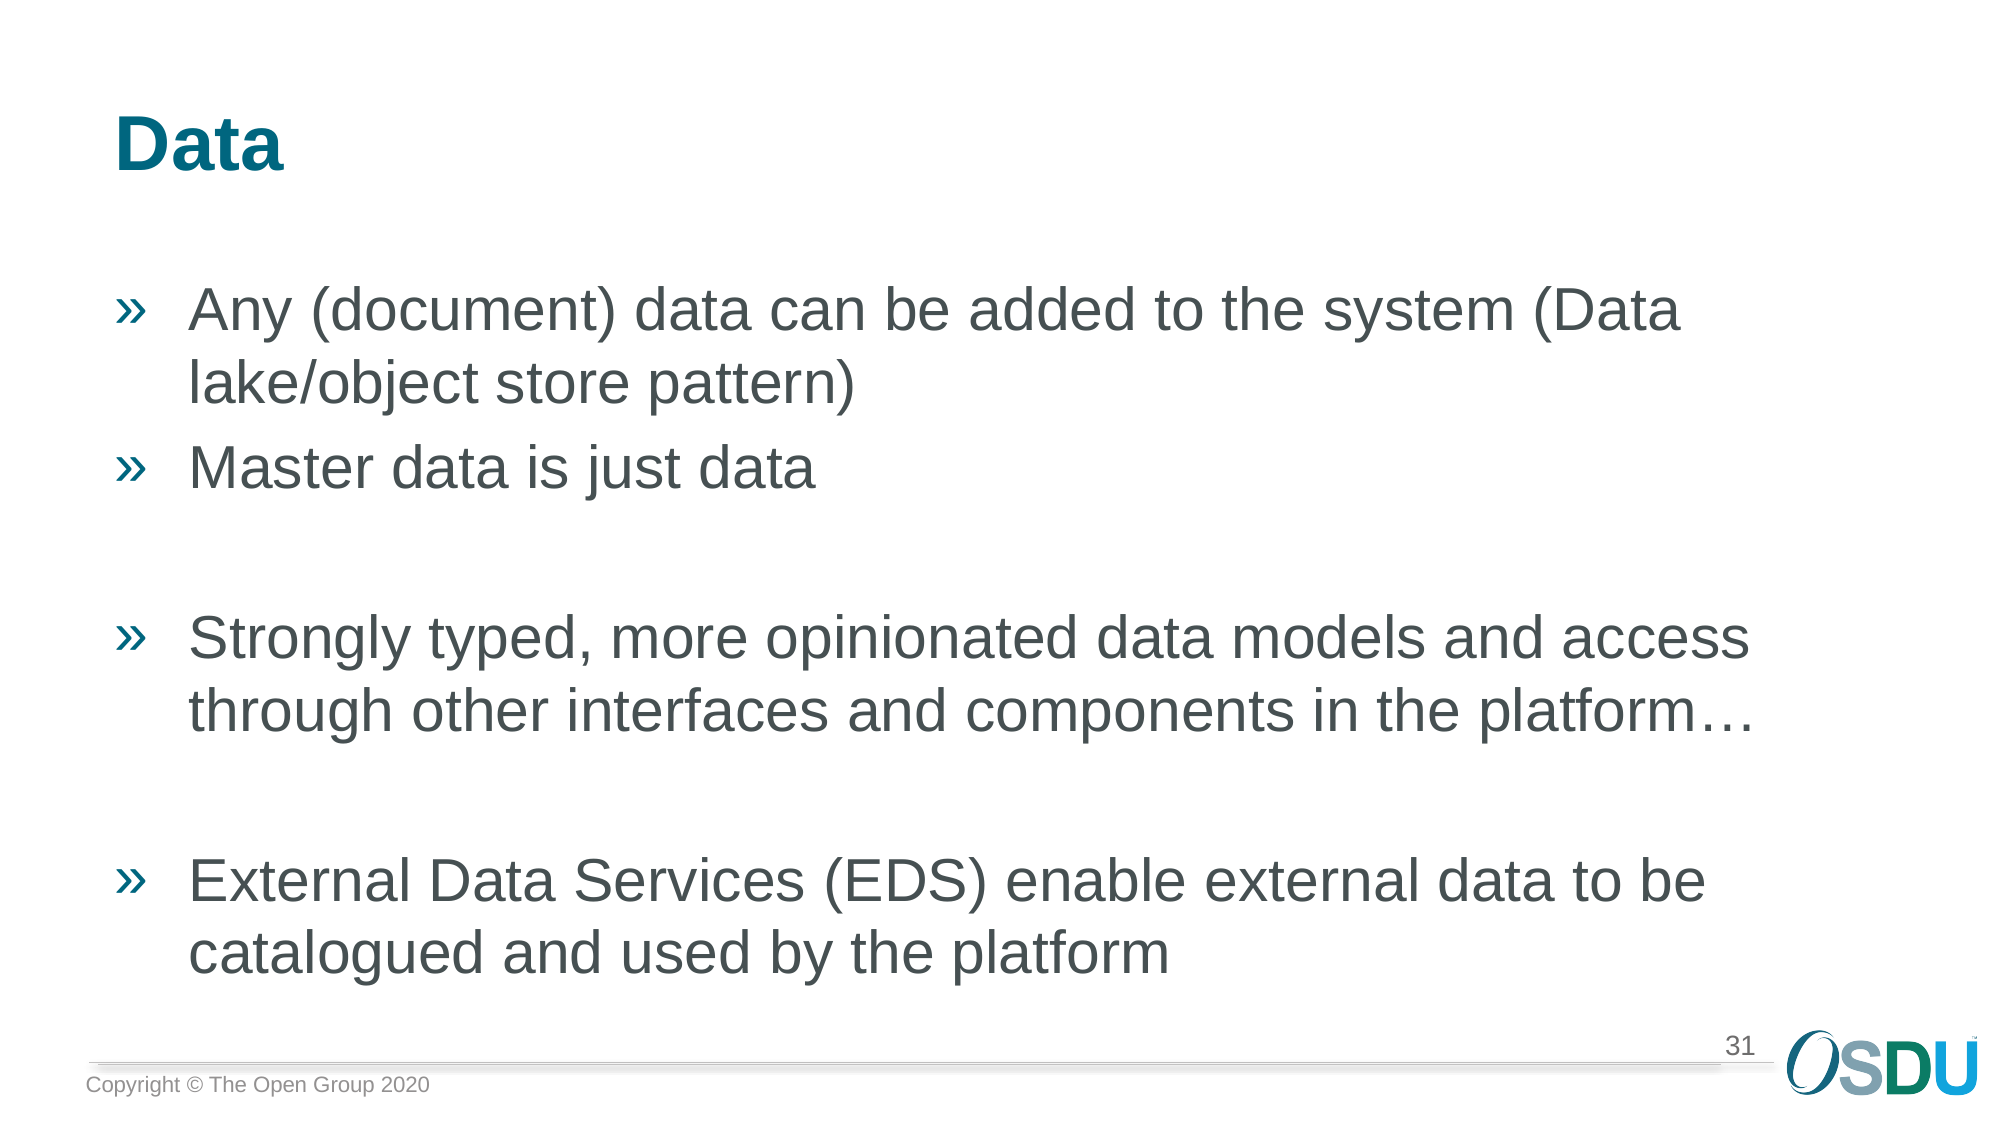

# Data
Any (document) data can be added to the system (Data lake/object store pattern)
Master data is just data

Strongly typed, more opinionated data models and access through other interfaces and components in the platform…

External Data Services (EDS) enable external data to be catalogued and used by the platform
31